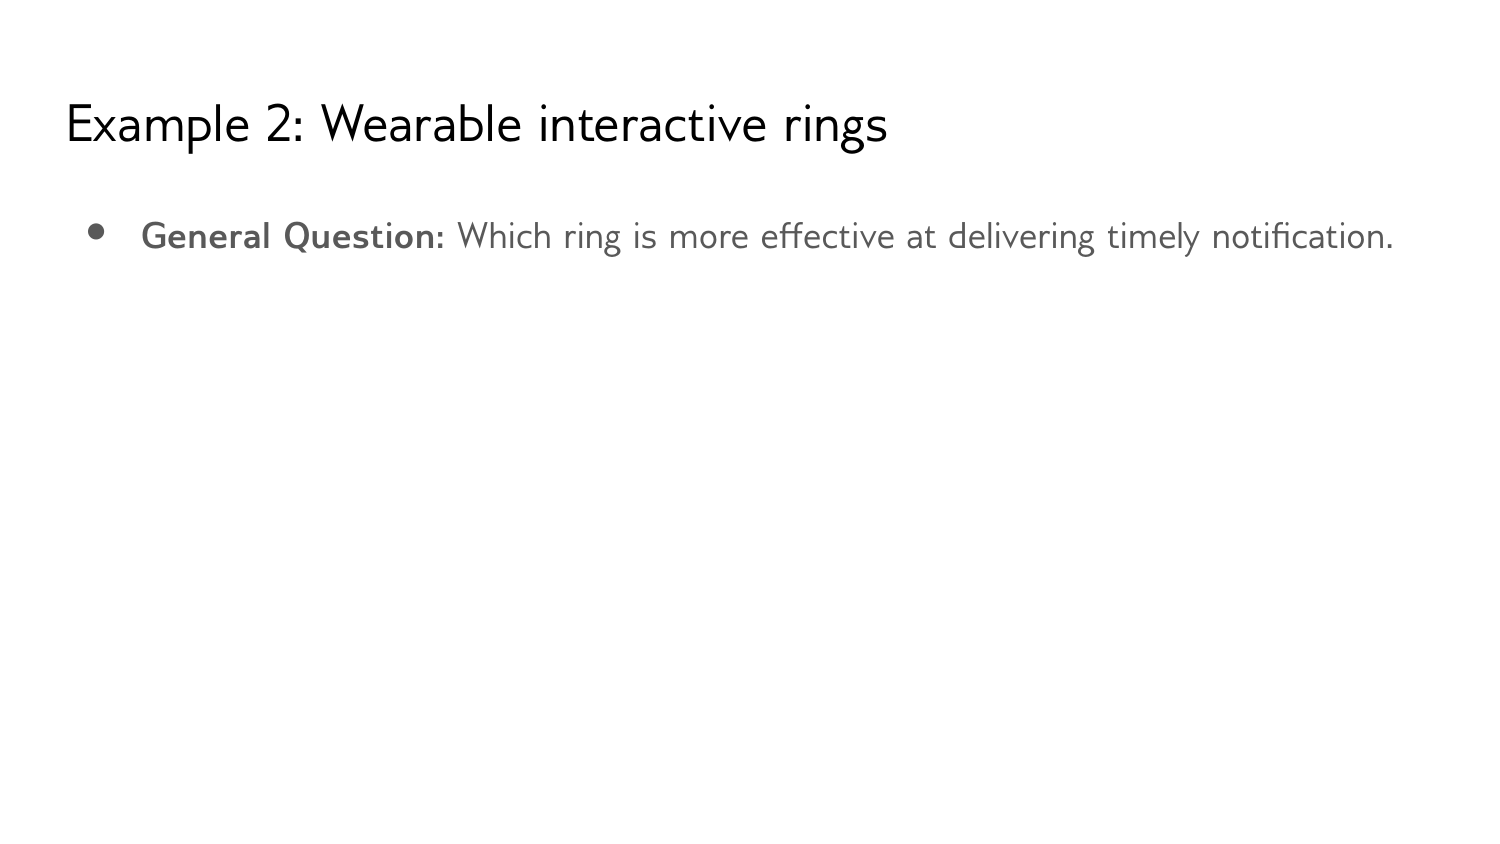

# Example 2: Wearable interactive rings

General Question: Which ring is more effective at delivering timely notification.